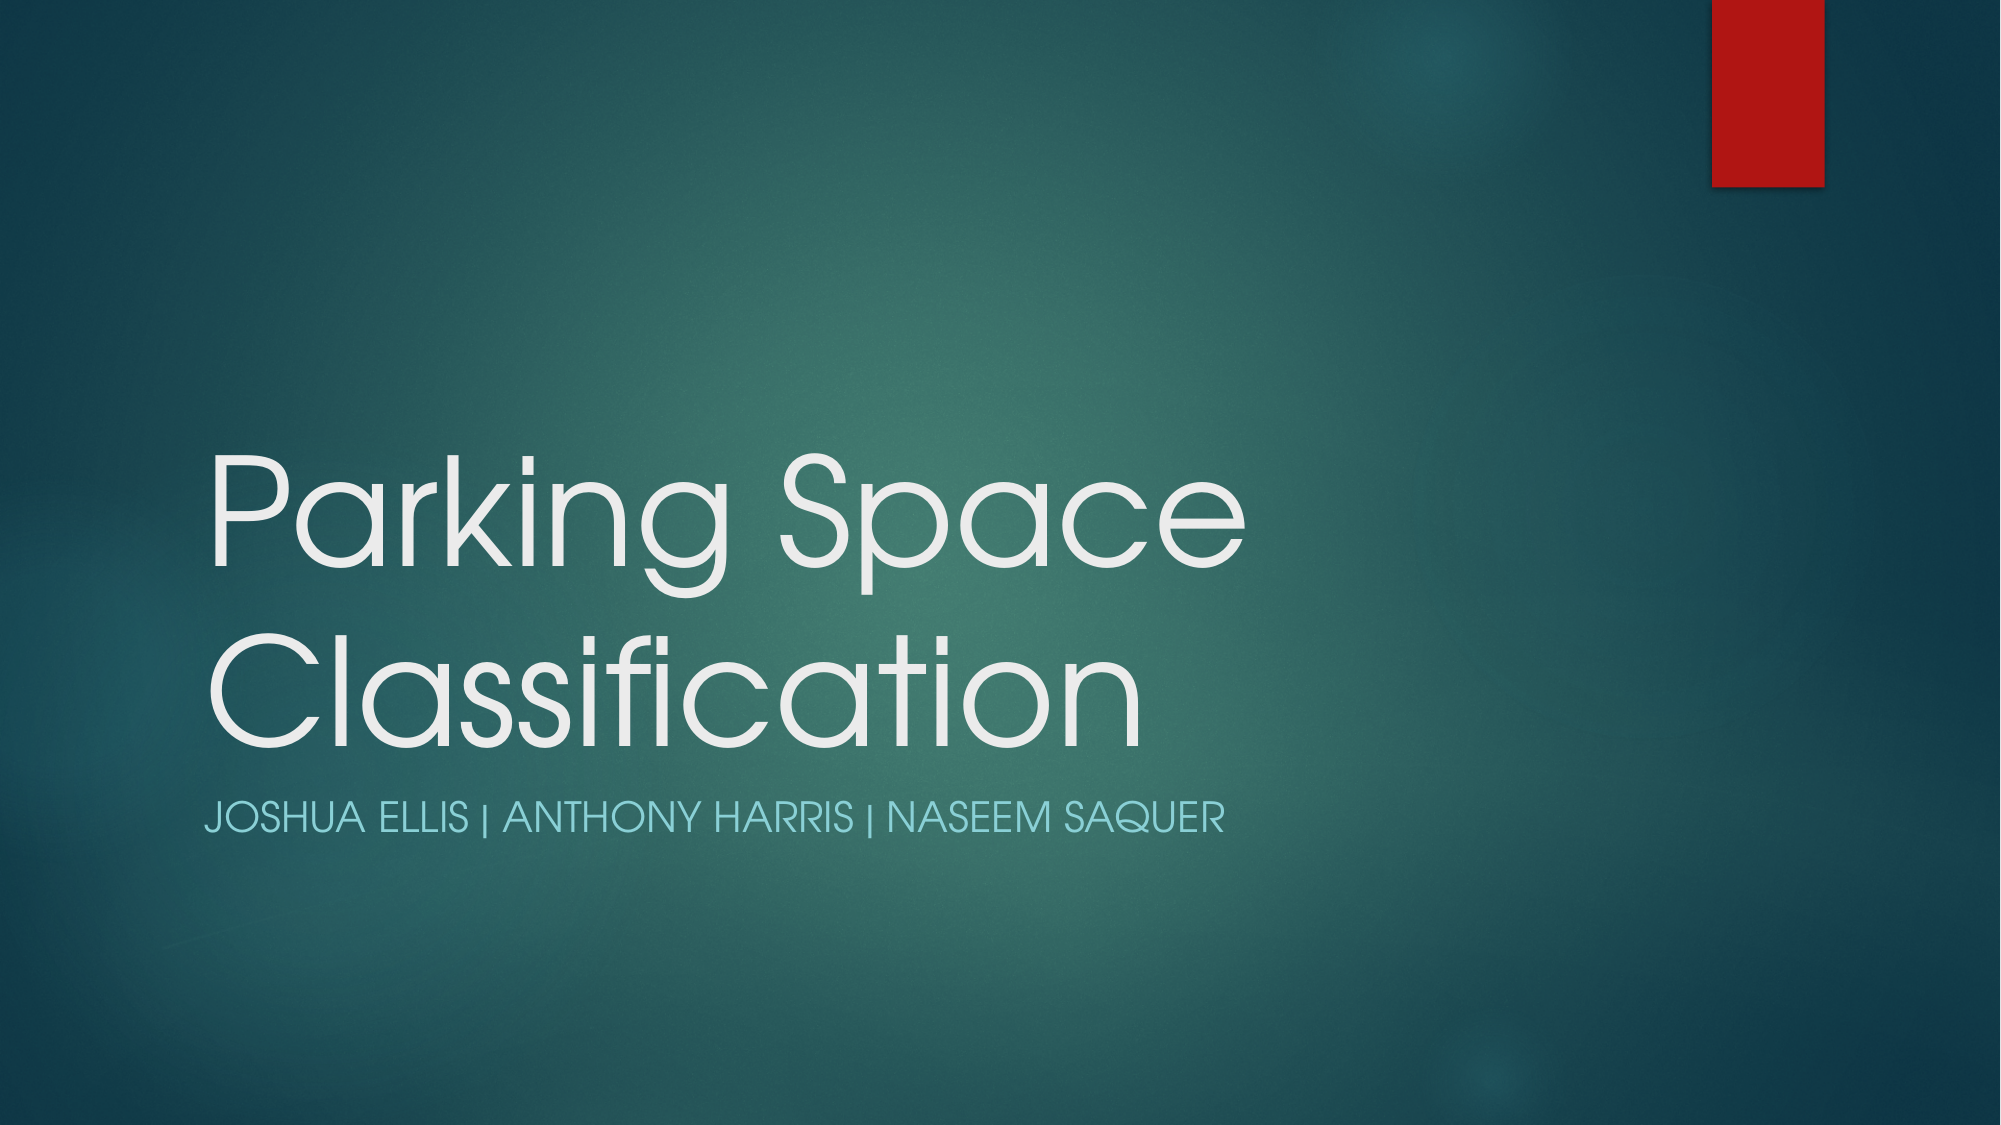

# Parking Space Classification
Joshua Ellis | Anthony Harris | Naseem Saquer